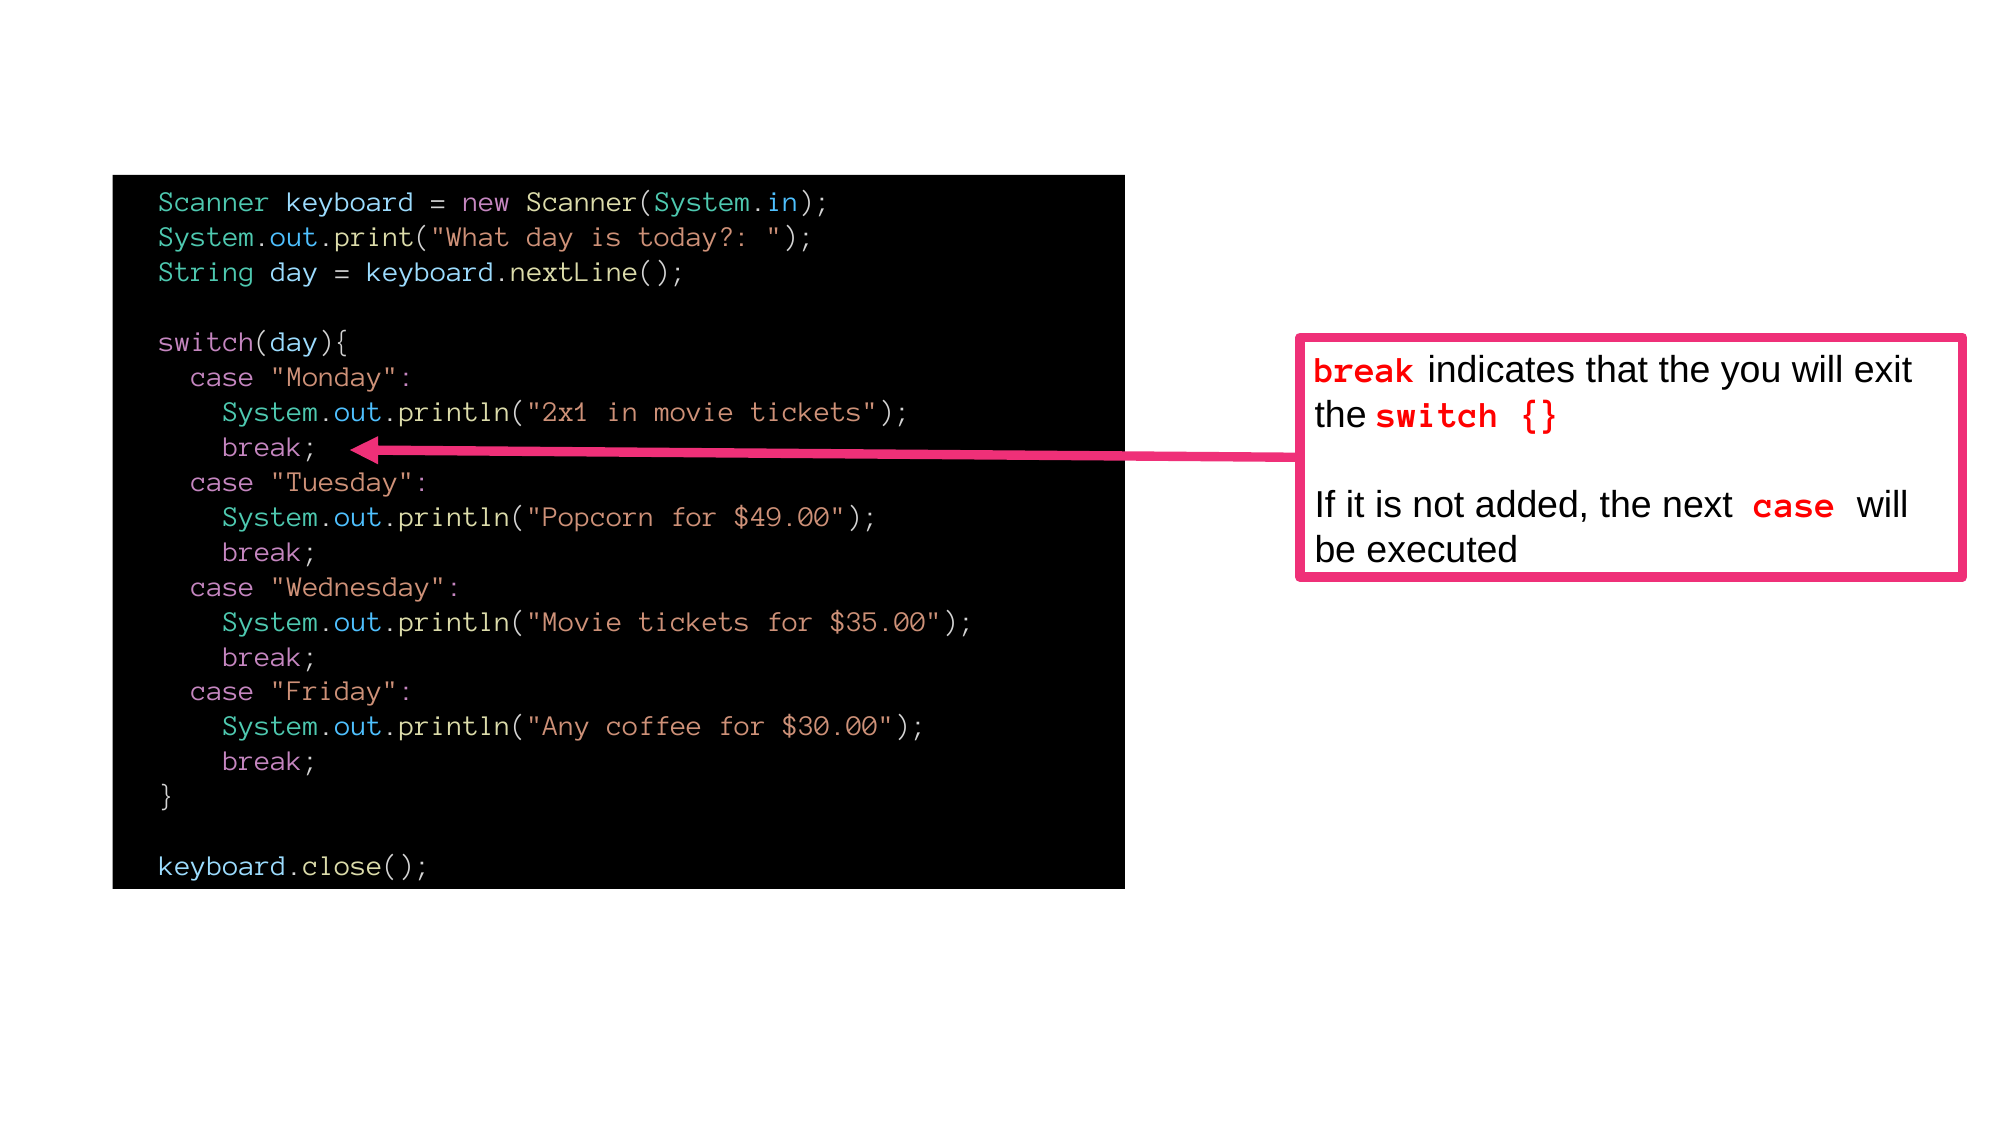

Scanner keyboard = new Scanner(System.in);
  System.out.print("What day is today?: ");
  String day = keyboard.nextLine();
  switch(day){
    case "Monday":
      System.out.println("2x1 in movie tickets");
      break;
    case "Tuesday":
      System.out.println("Popcorn for $49.00");
      break;
    case "Wednesday":
      System.out.println("Movie tickets for $35.00");
      break;
    case "Friday":
      System.out.println("Any coffee for $30.00");
      break;
  }

  keyboard.close();
break indicates that the you will exit the switch {}

If it is not added, the next  case will be executed